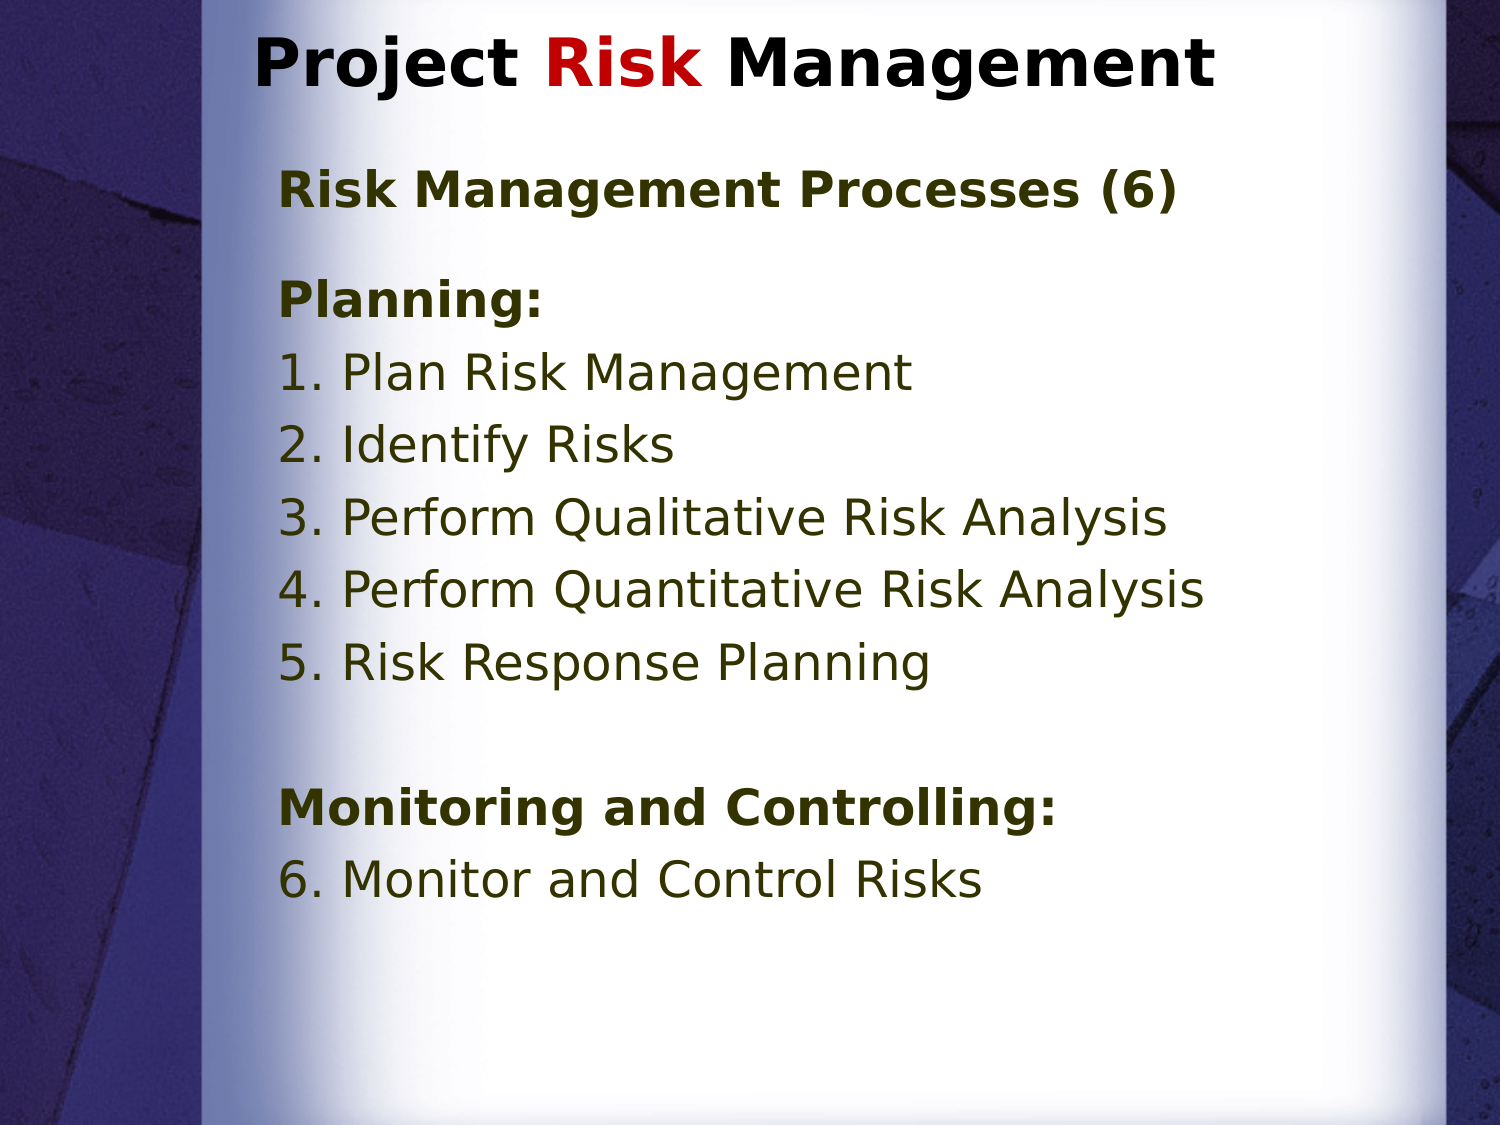

# Project Risk Management
Risk Management Processes (6)
Planning:
1. Plan Risk Management
2. Identify Risks
3. Perform Qualitative Risk Analysis
4. Perform Quantitative Risk Analysis
5. Risk Response Planning

Monitoring and Controlling:
6. Monitor and Control Risks